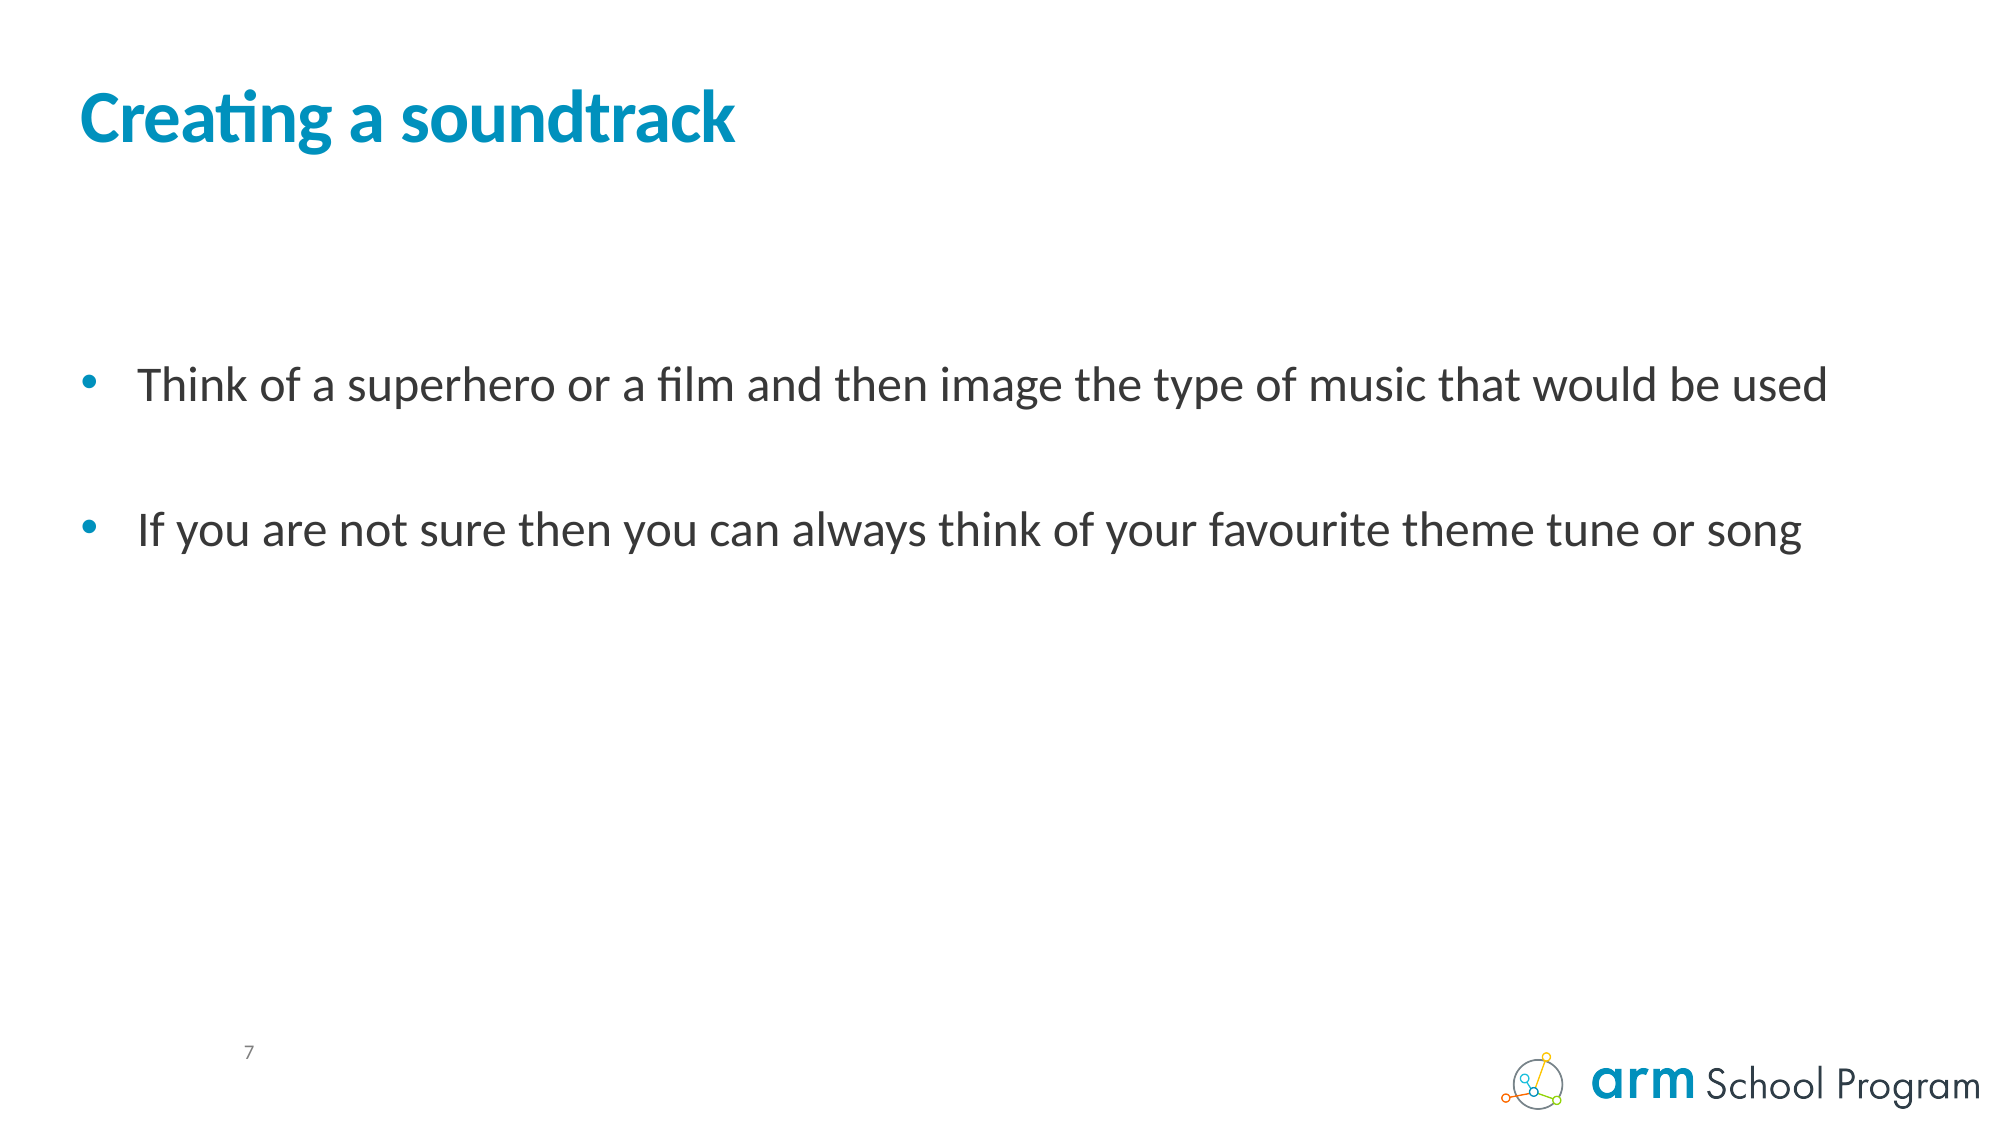

# Creating a soundtrack
Think of a superhero or a film and then image the type of music that would be used

If you are not sure then you can always think of your favourite theme tune or song